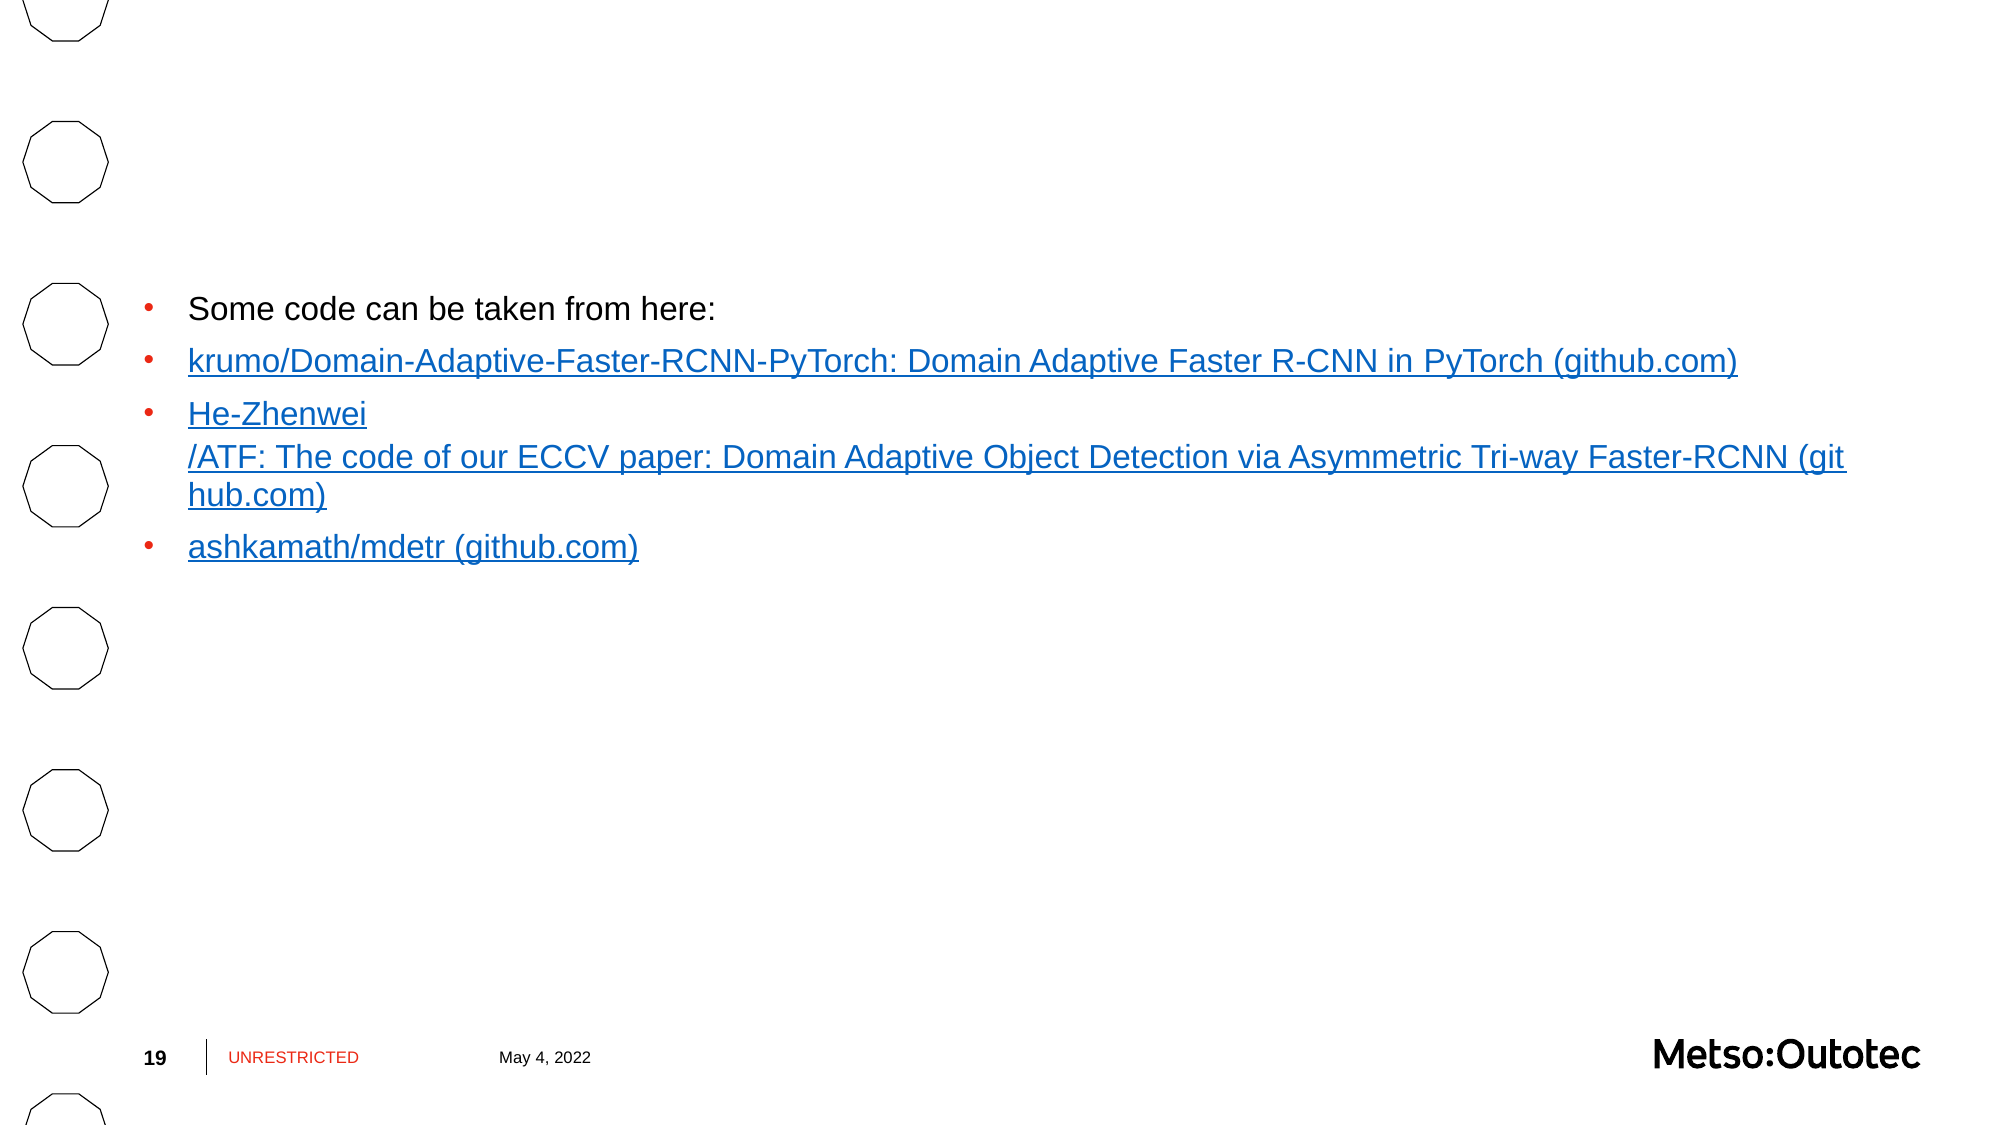

#

Some code can be taken from here:
krumo/Domain-Adaptive-Faster-RCNN-PyTorch: Domain Adaptive Faster R-CNN in PyTorch (github.com)
He-Zhenwei/ATF: The code of our ECCV paper: Domain Adaptive Object Detection via Asymmetric Tri-way Faster-RCNN (github.com)
ashkamath/mdetr (github.com)

19
UNRESTRICTED
May 4, 2022